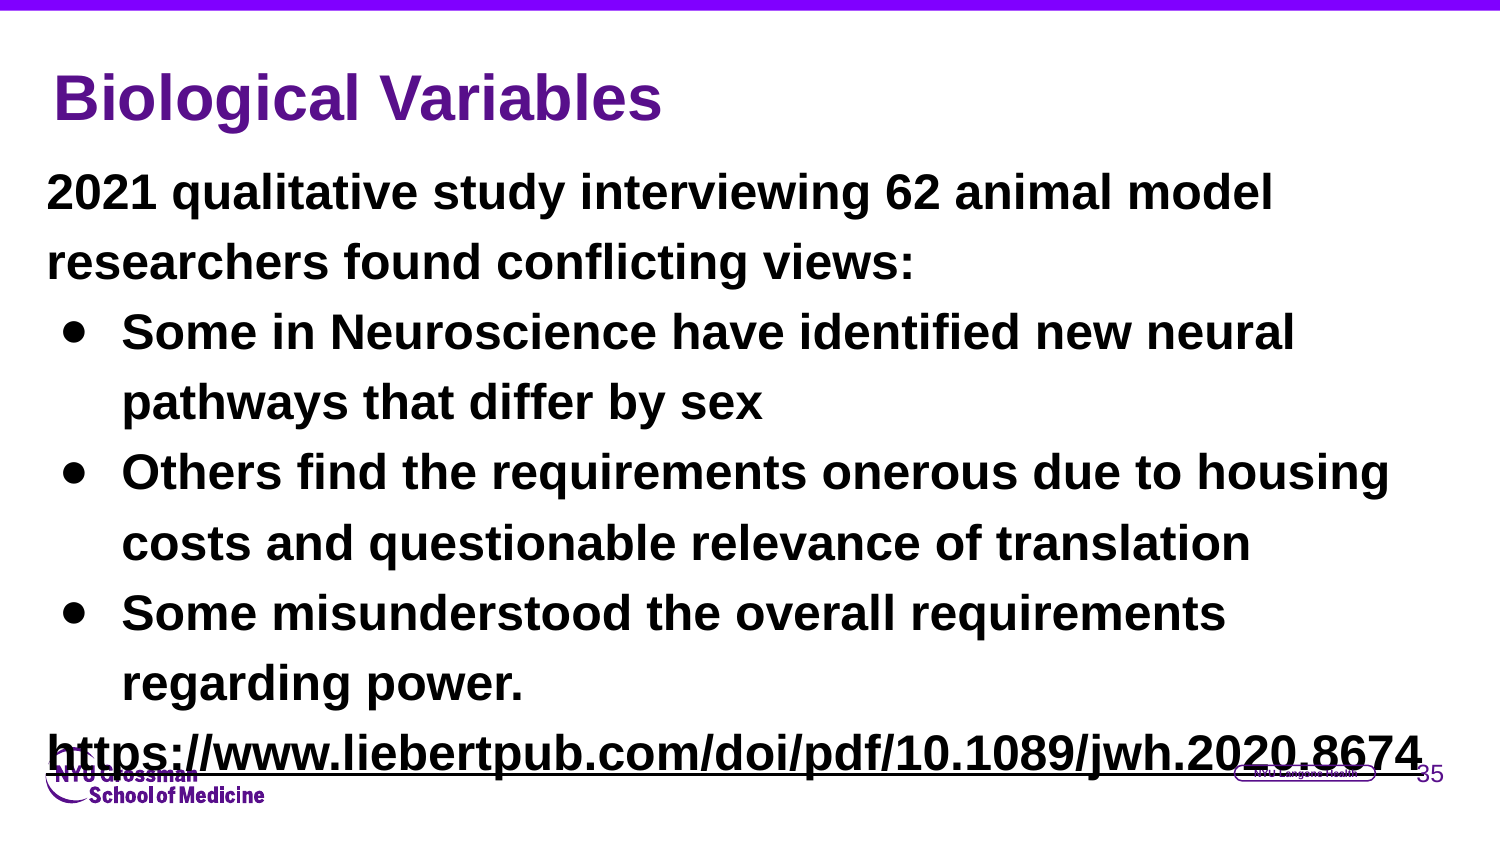

# Biological Variables
2021 qualitative study interviewing 62 animal model researchers found conflicting views:
Some in Neuroscience have identified new neural pathways that differ by sex
Others find the requirements onerous due to housing costs and questionable relevance of translation
Some misunderstood the overall requirements regarding power.
https://www.liebertpub.com/doi/pdf/10.1089/jwh.2020.8674

35
NYU Langone Health